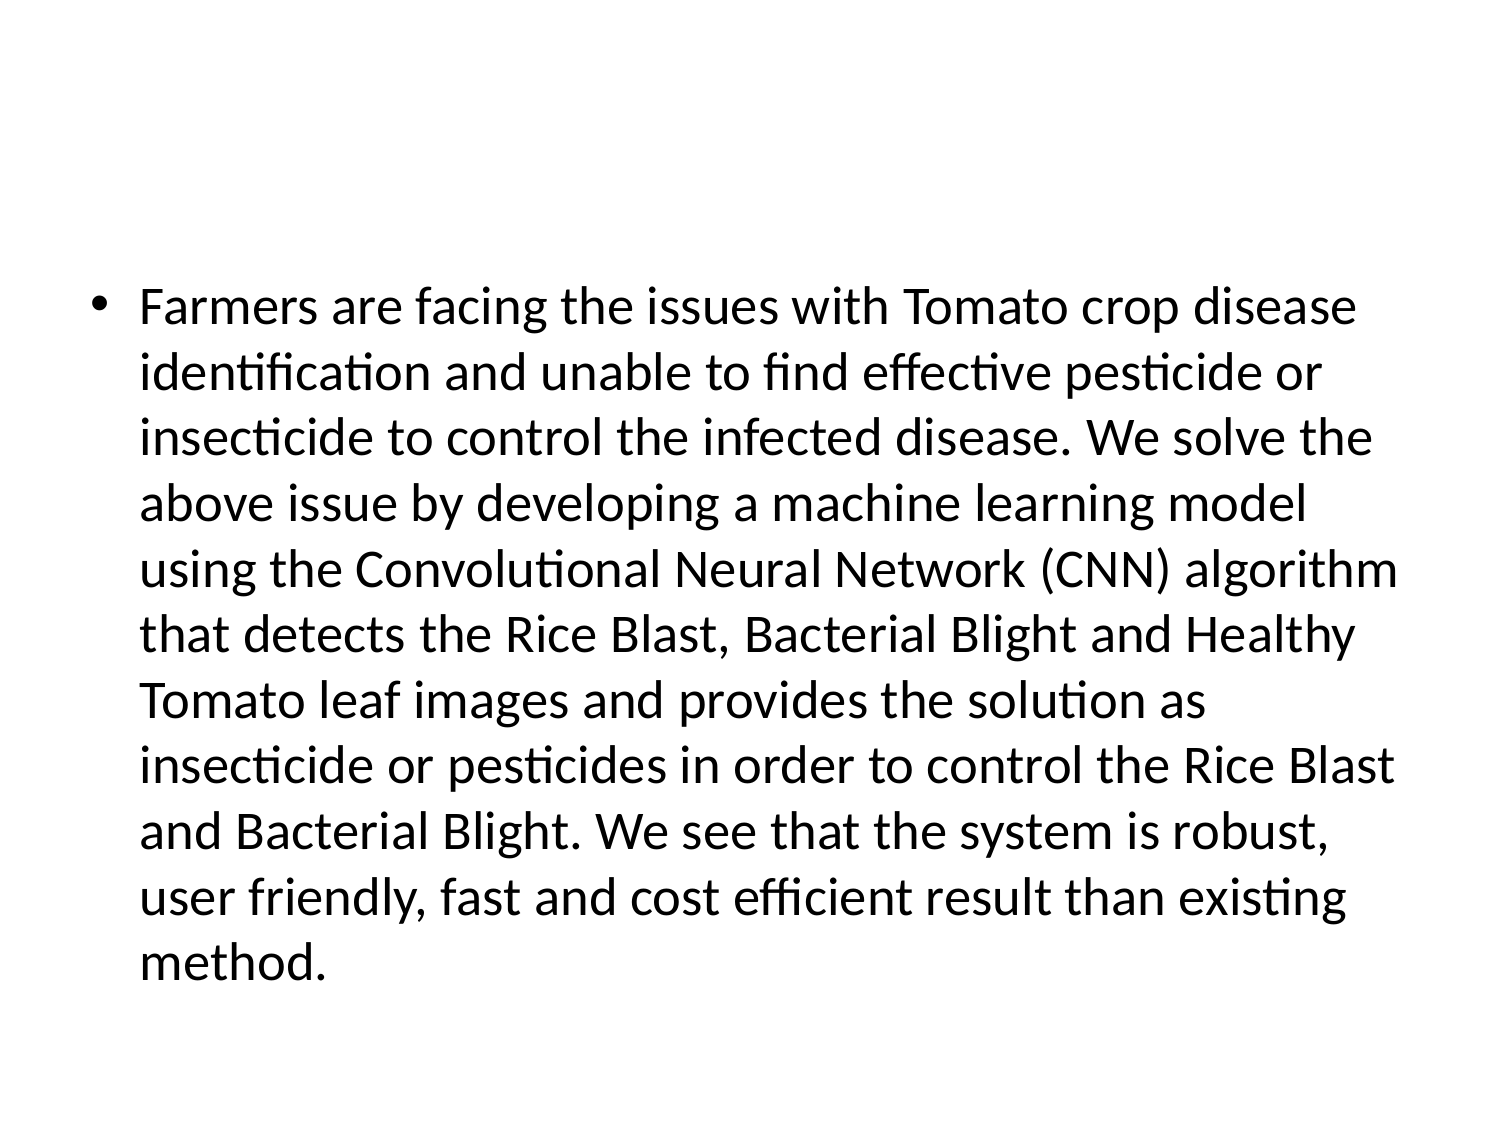

#
Farmers are facing the issues with Tomato crop disease identification and unable to find effective pesticide or insecticide to control the infected disease. We solve the above issue by developing a machine learning model using the Convolutional Neural Network (CNN) algorithm that detects the Rice Blast, Bacterial Blight and Healthy Tomato leaf images and provides the solution as insecticide or pesticides in order to control the Rice Blast and Bacterial Blight. We see that the system is robust, user friendly, fast and cost efficient result than existing method.